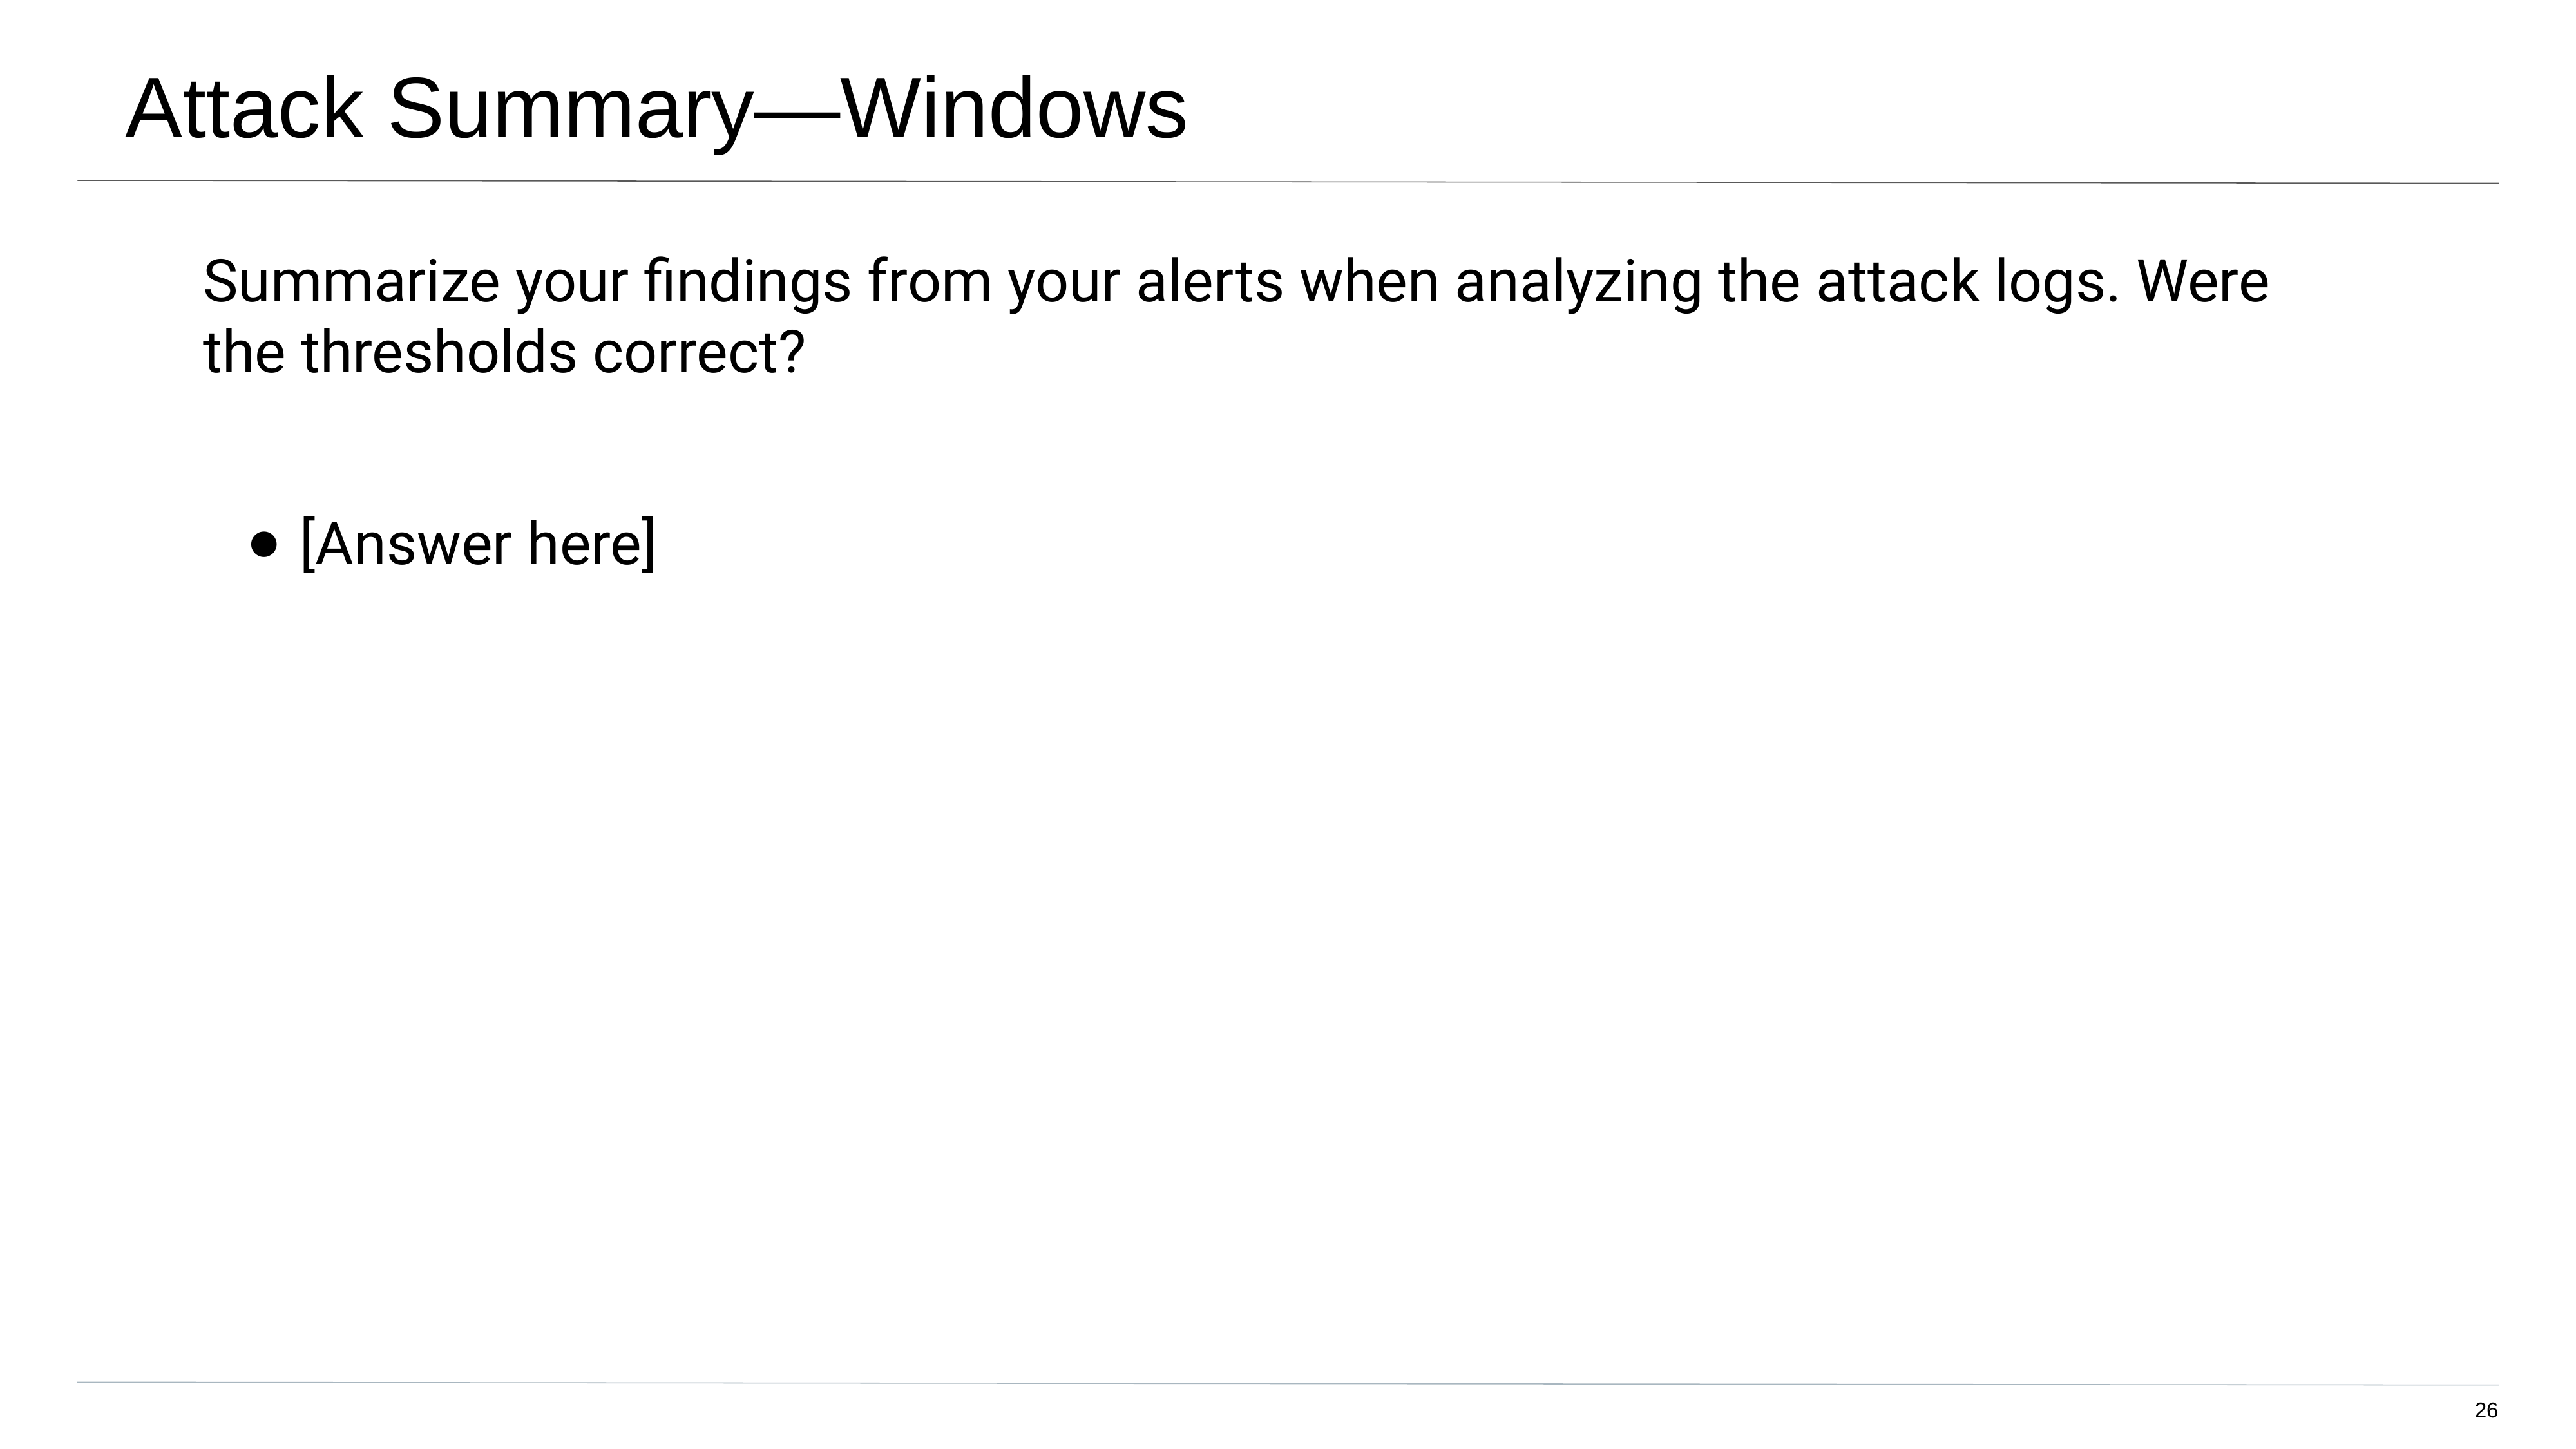

# Attack Summary—Windows
Summarize your findings from your alerts when analyzing the attack logs. Were the thresholds correct?

[Answer here]

26